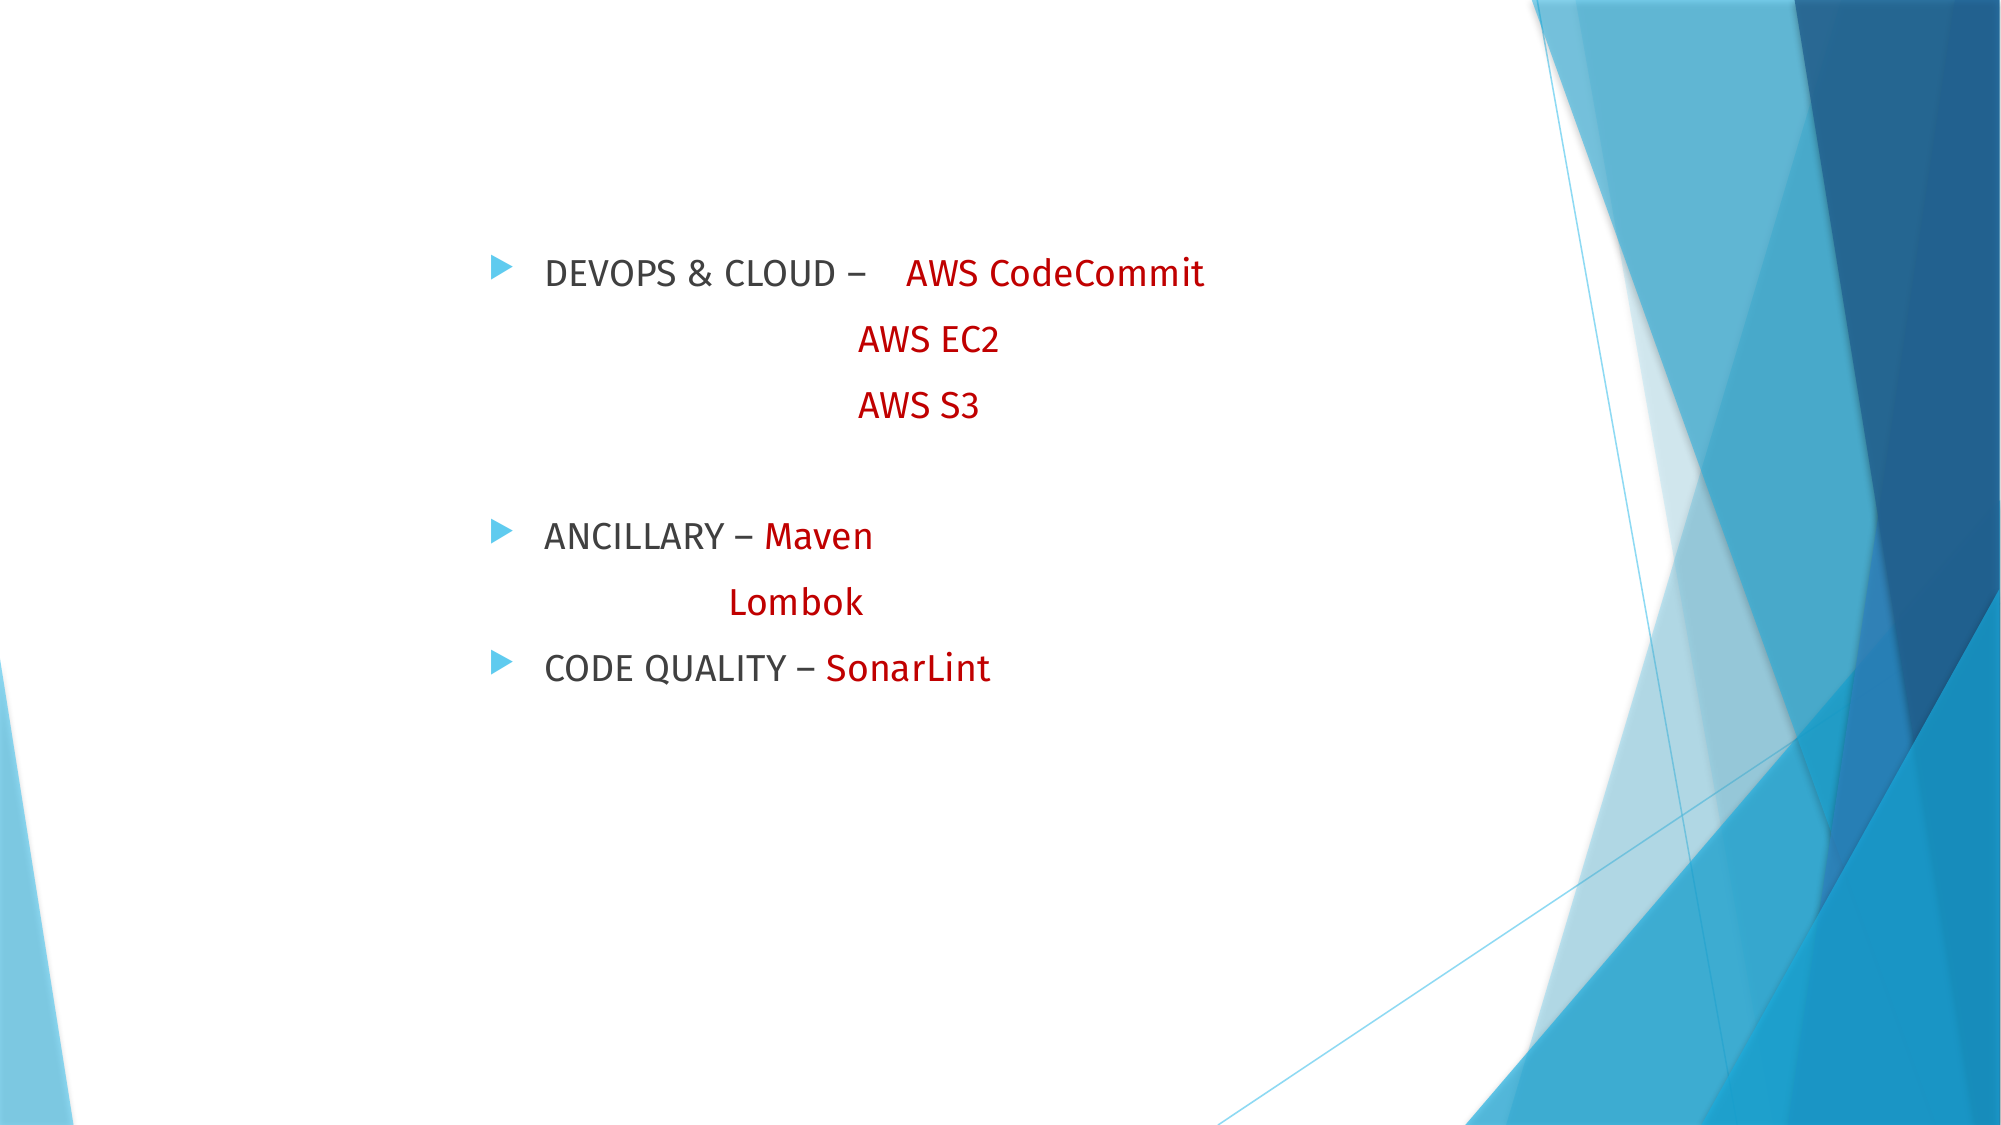

DEVOPS & CLOUD –    AWS CodeCommit
                                     AWS EC2
                                     AWS S3

ANCILLARY – Maven
                        Lombok
CODE QUALITY – SonarLint